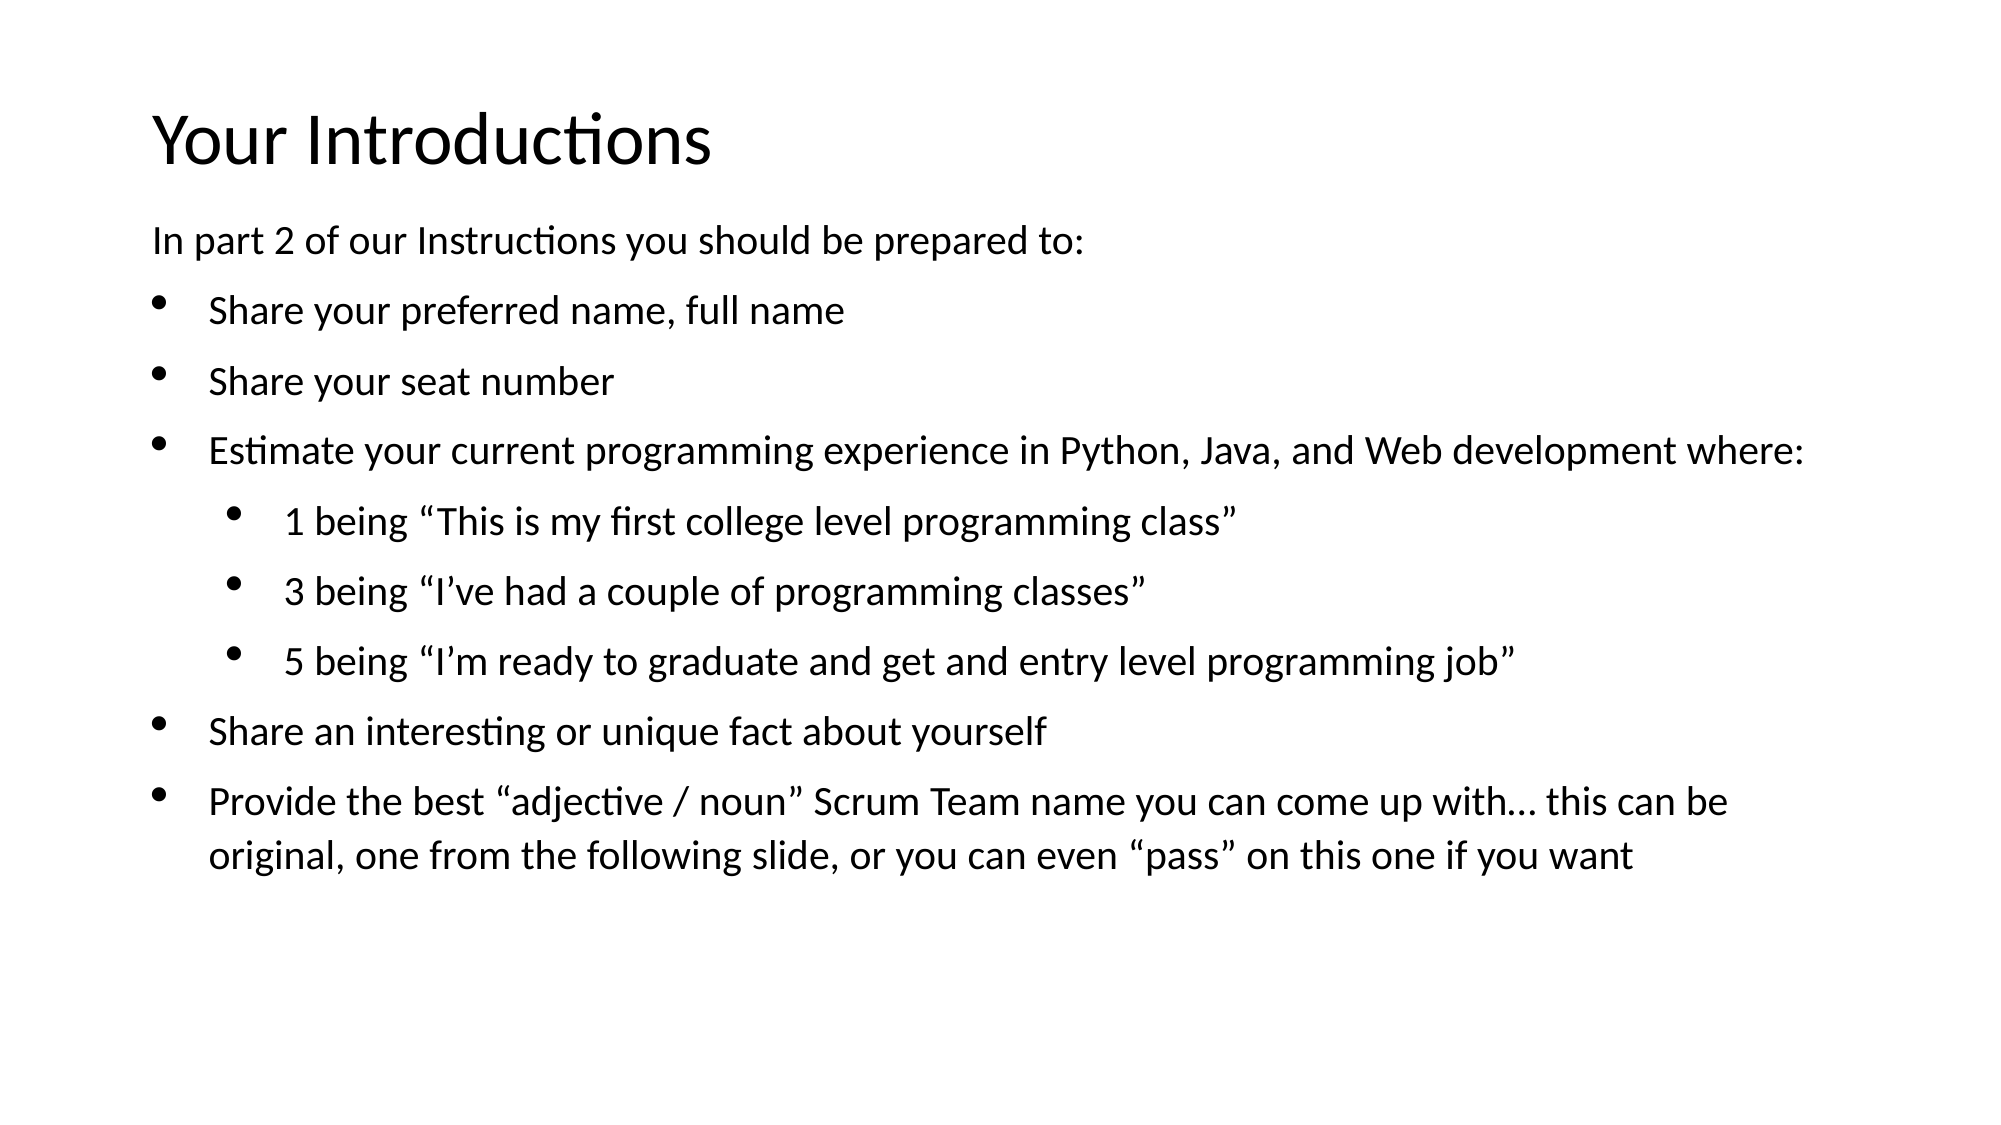

# Your Introductions
In part 2 of our Instructions you should be prepared to:
Share your preferred name, full name
Share your seat number
Estimate your current programming experience in Python, Java, and Web development where:
1 being “This is my first college level programming class”
3 being “I’ve had a couple of programming classes”
5 being “I’m ready to graduate and get and entry level programming job”
Share an interesting or unique fact about yourself
Provide the best “adjective / noun” Scrum Team name you can come up with… this can be original, one from the following slide, or you can even “pass” on this one if you want